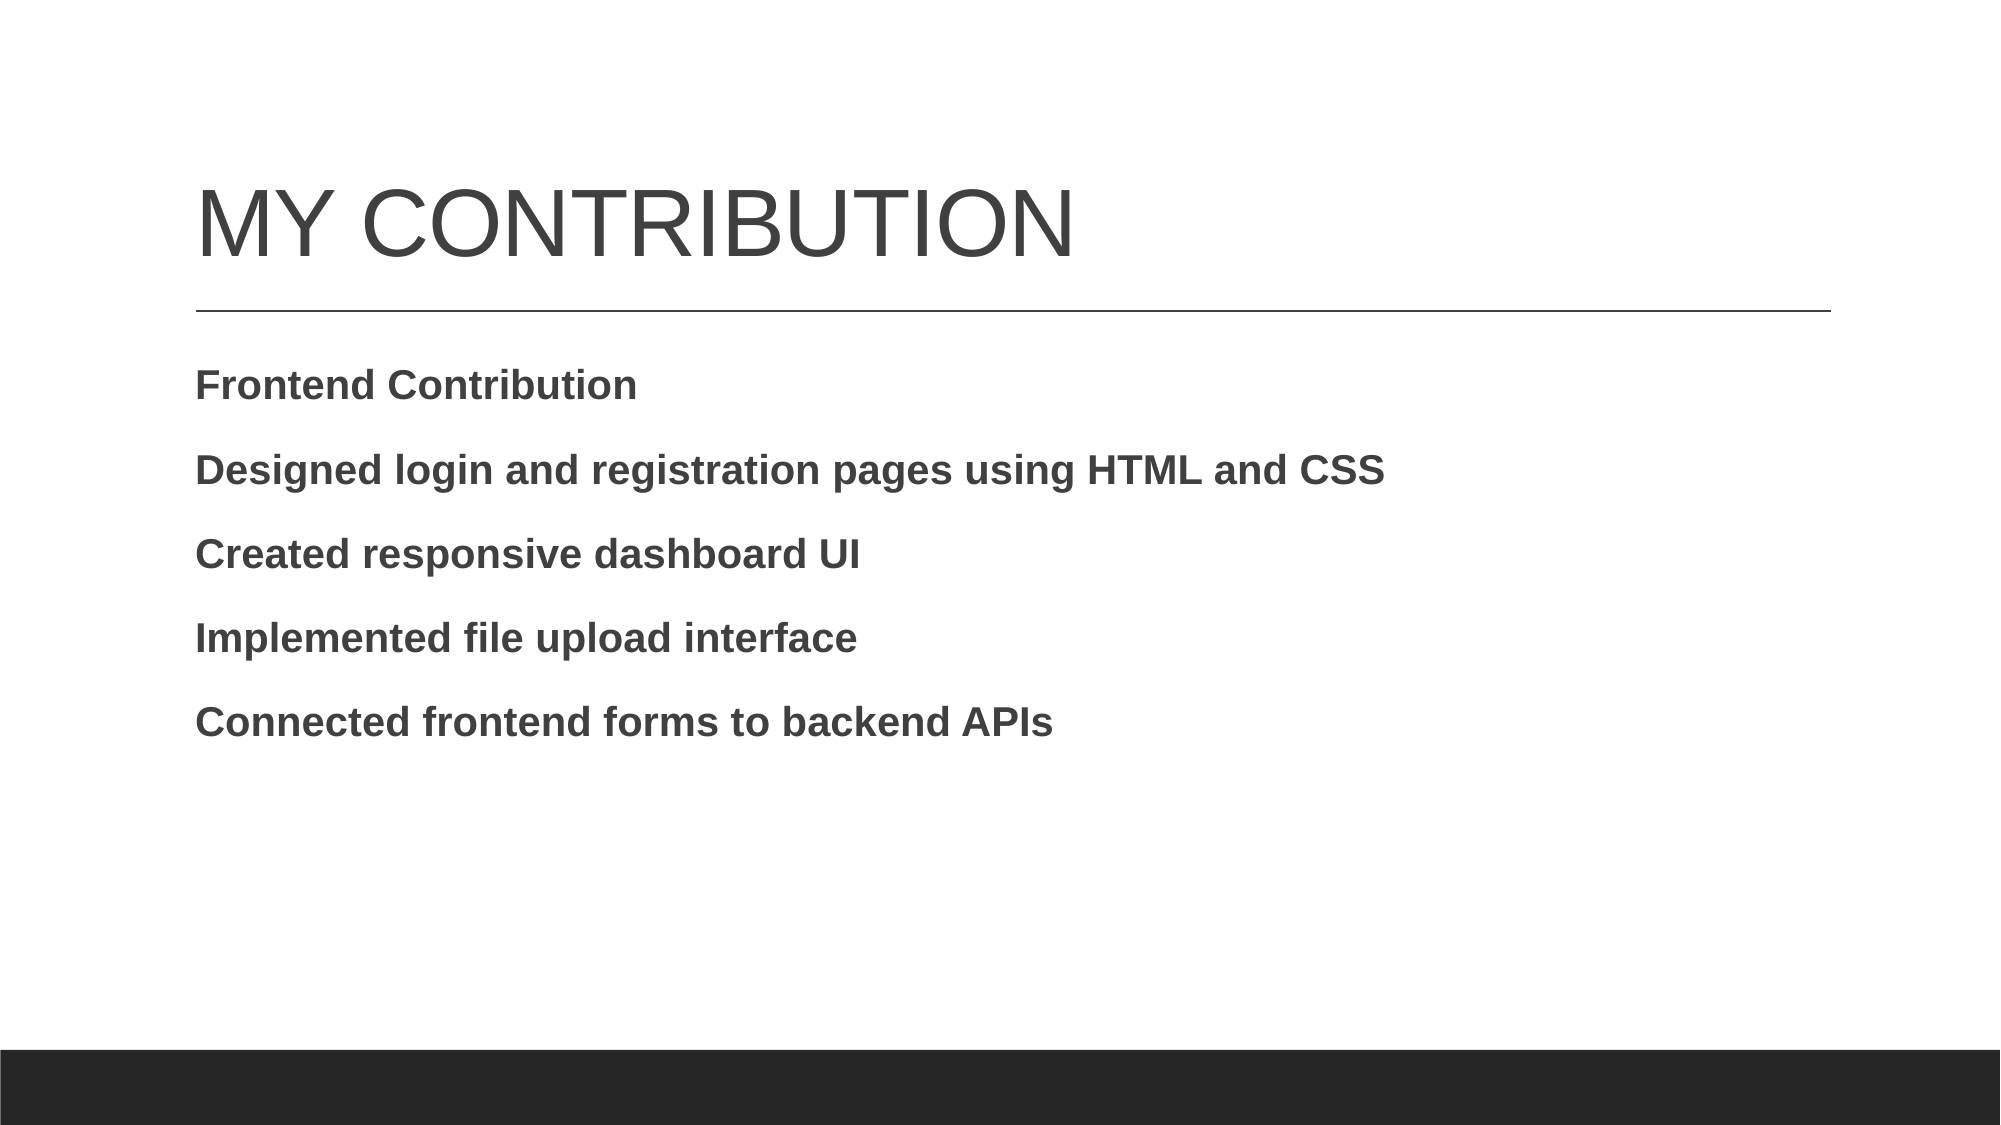

# MY CONTRIBUTION
Frontend Contribution
Designed login and registration pages using HTML and CSS
Created responsive dashboard UI
Implemented file upload interface
Connected frontend forms to backend APIs